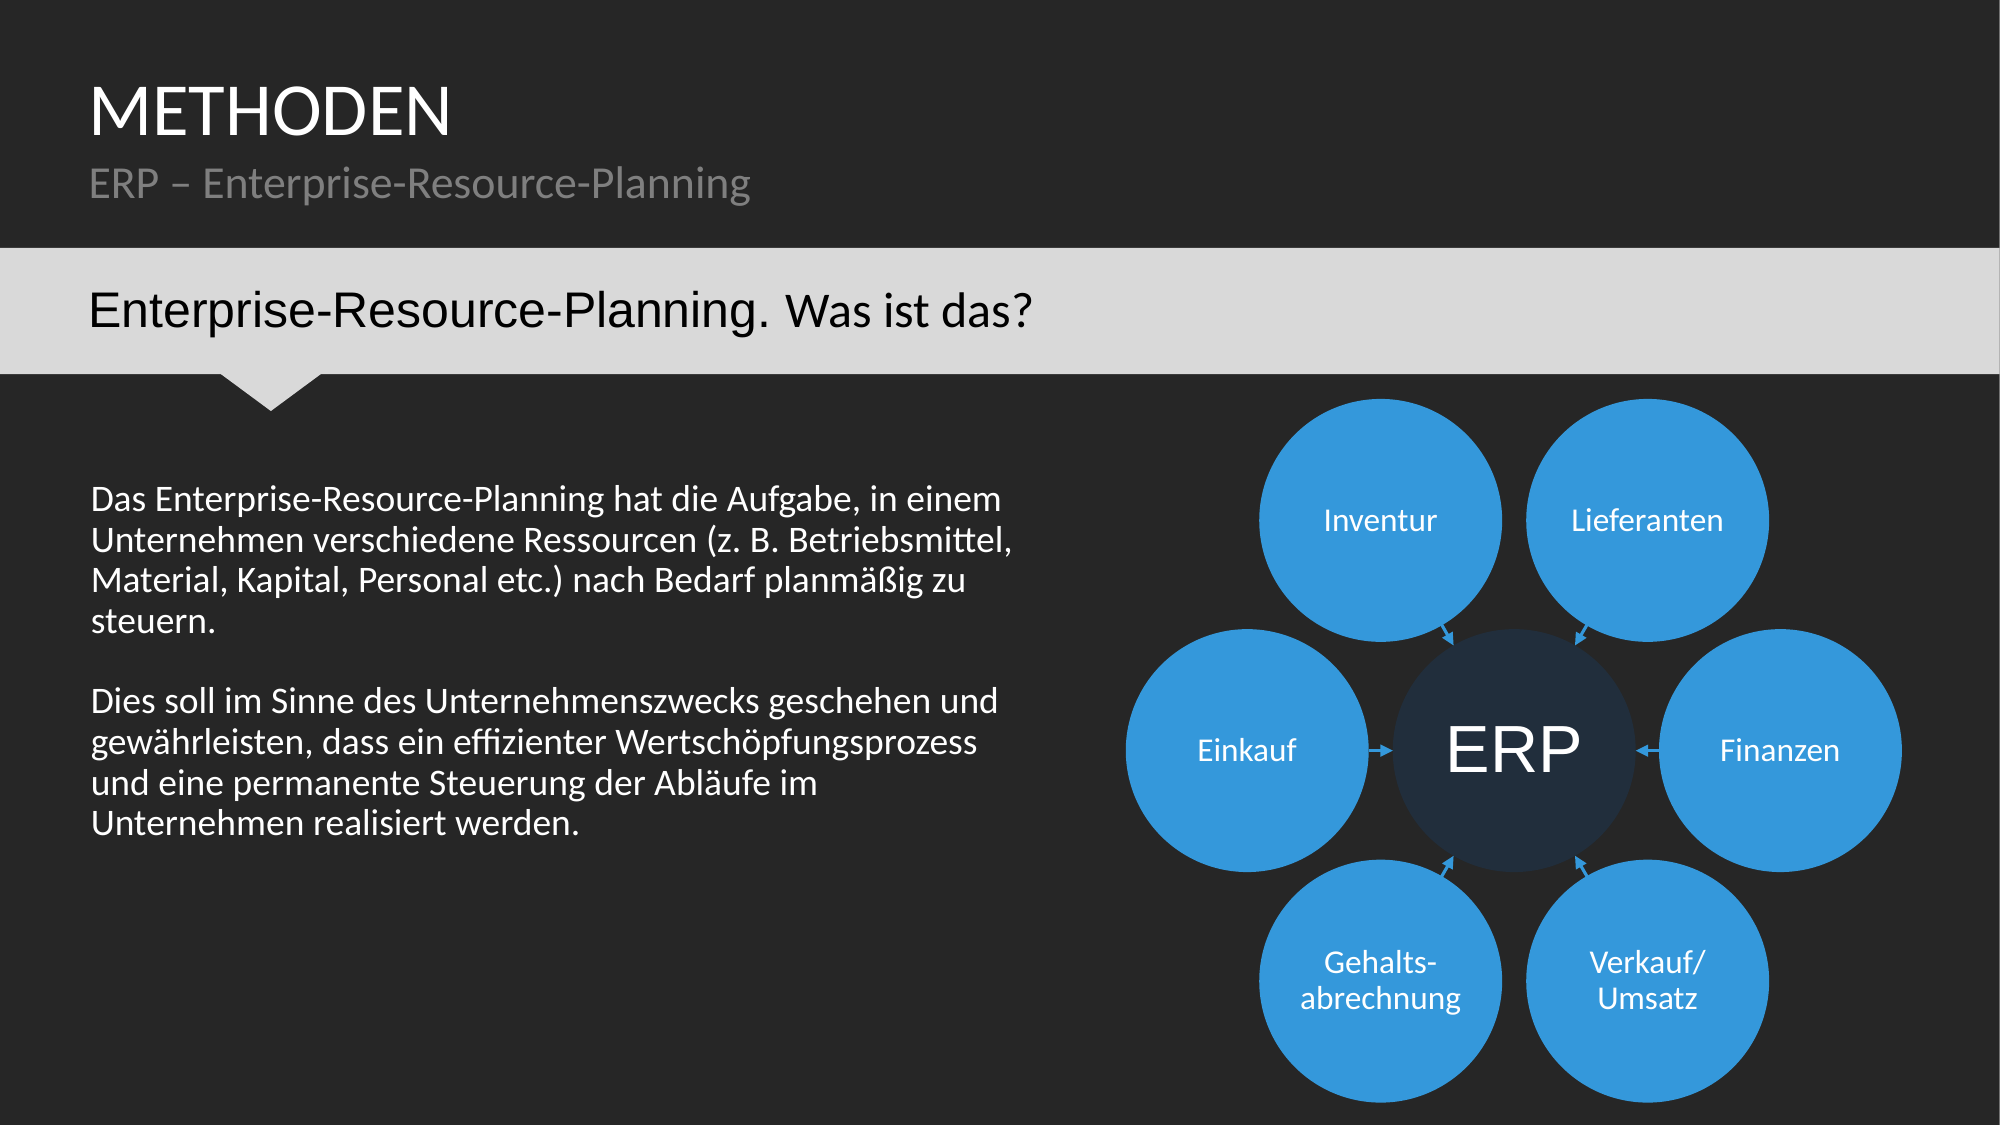

# METHODEN
ERP – Enterprise-Resource-Planning
Enterprise-Resource-Planning. Was ist das?

Inventur
Lieferanten
Das Enterprise-Resource-Planning hat die Aufgabe, in einem Unternehmen verschiedene Ressourcen (z. B. Betriebsmittel, Material, Kapital, Personal etc.) nach Bedarf planmäßig zu steuern.

Dies soll im Sinne des Unternehmenszwecks geschehen und gewährleisten, dass ein effizienter Wertschöpfungsprozess und eine permanente Steuerung der Abläufe im Unternehmen realisiert werden.
ERP
Einkauf
Finanzen

Gehalts-abrechnung
Verkauf/ Umsatz